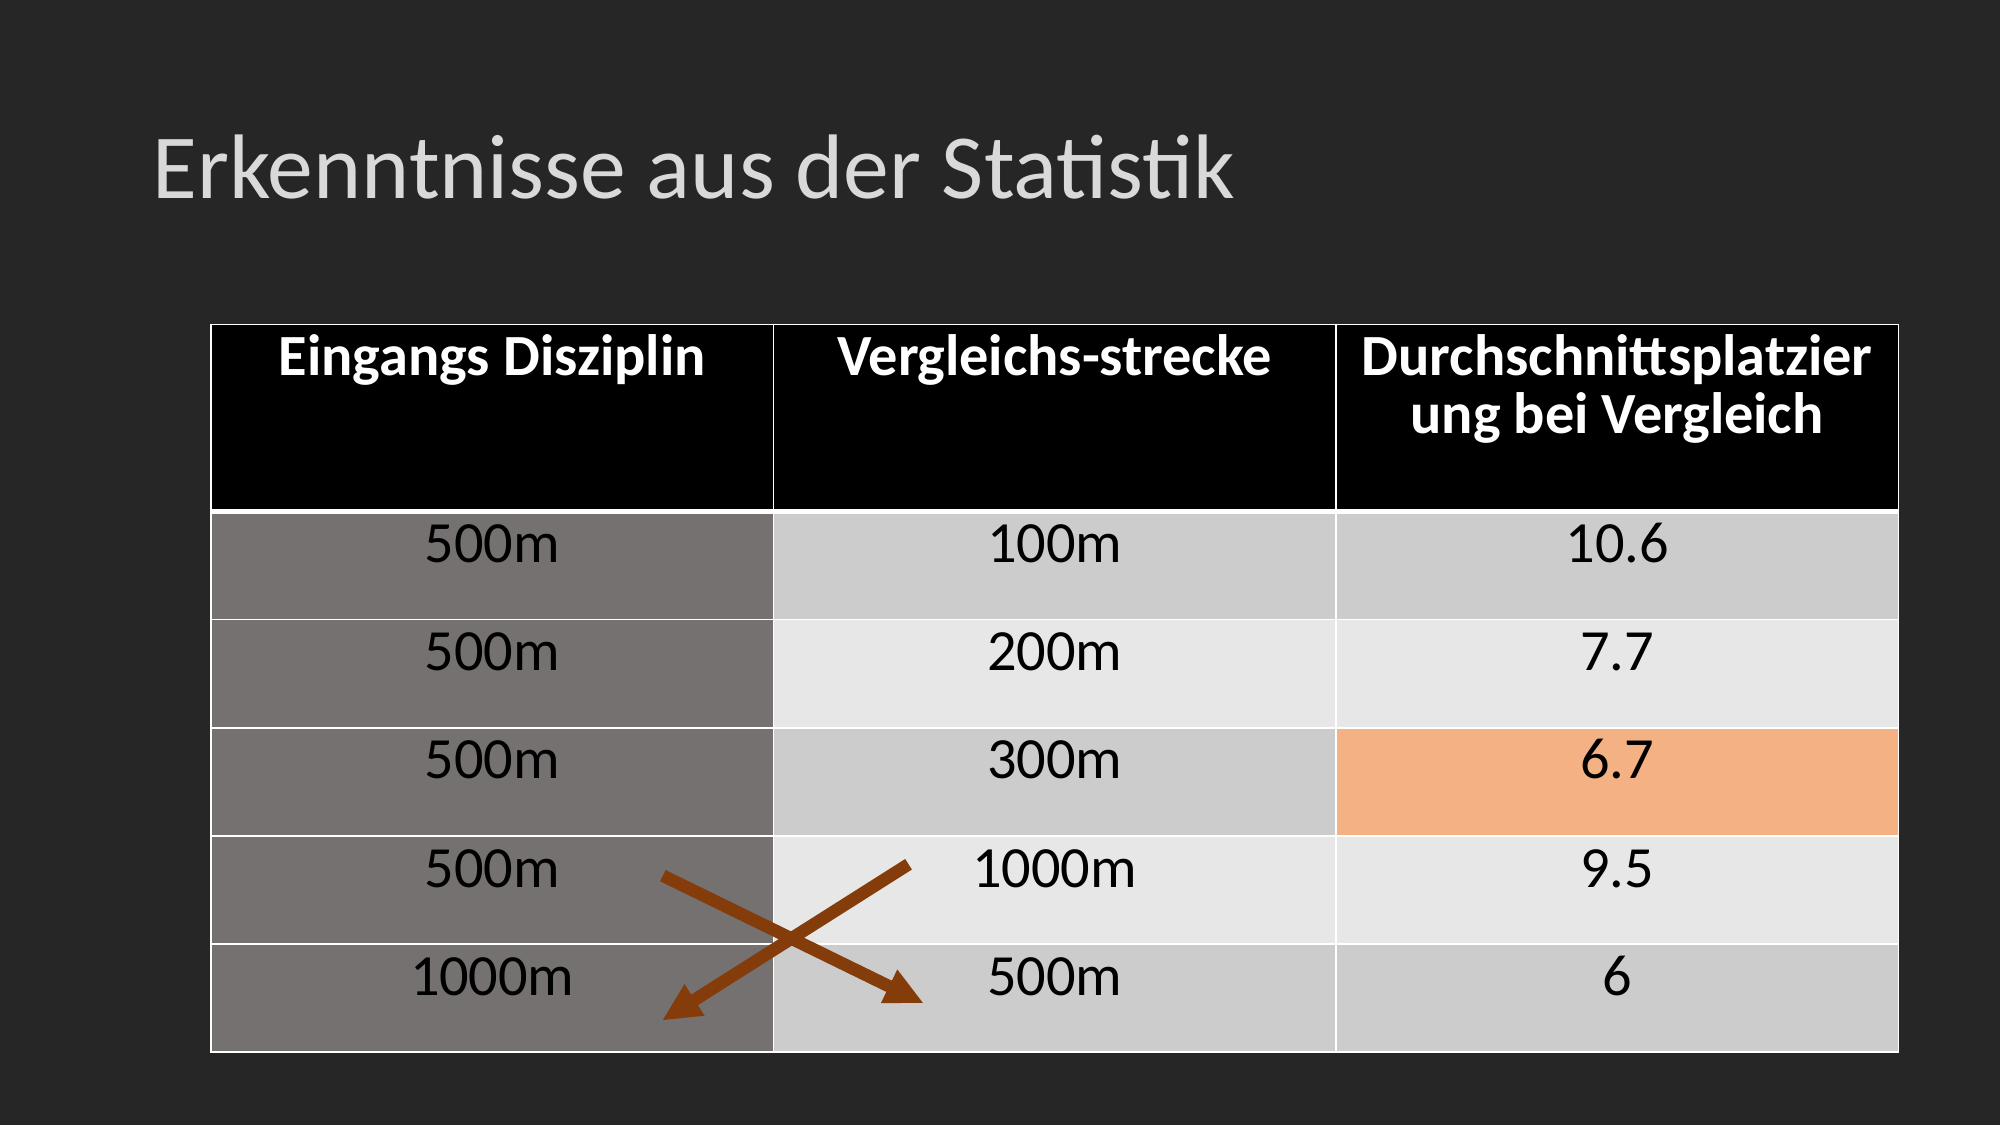

# Erkenntnisse aus der Statistik
| Eingangs Disziplin | Vergleichs-strecke | Durchschnittsplatzierung bei Vergleich |
| --- | --- | --- |
| 500m | 100m | 10.6 |
| 500m | 200m | 7.7 |
| 500m | 300m | 6.7 |
| 500m | 1000m | 9.5 |
| 1000m | 500m | 6 |